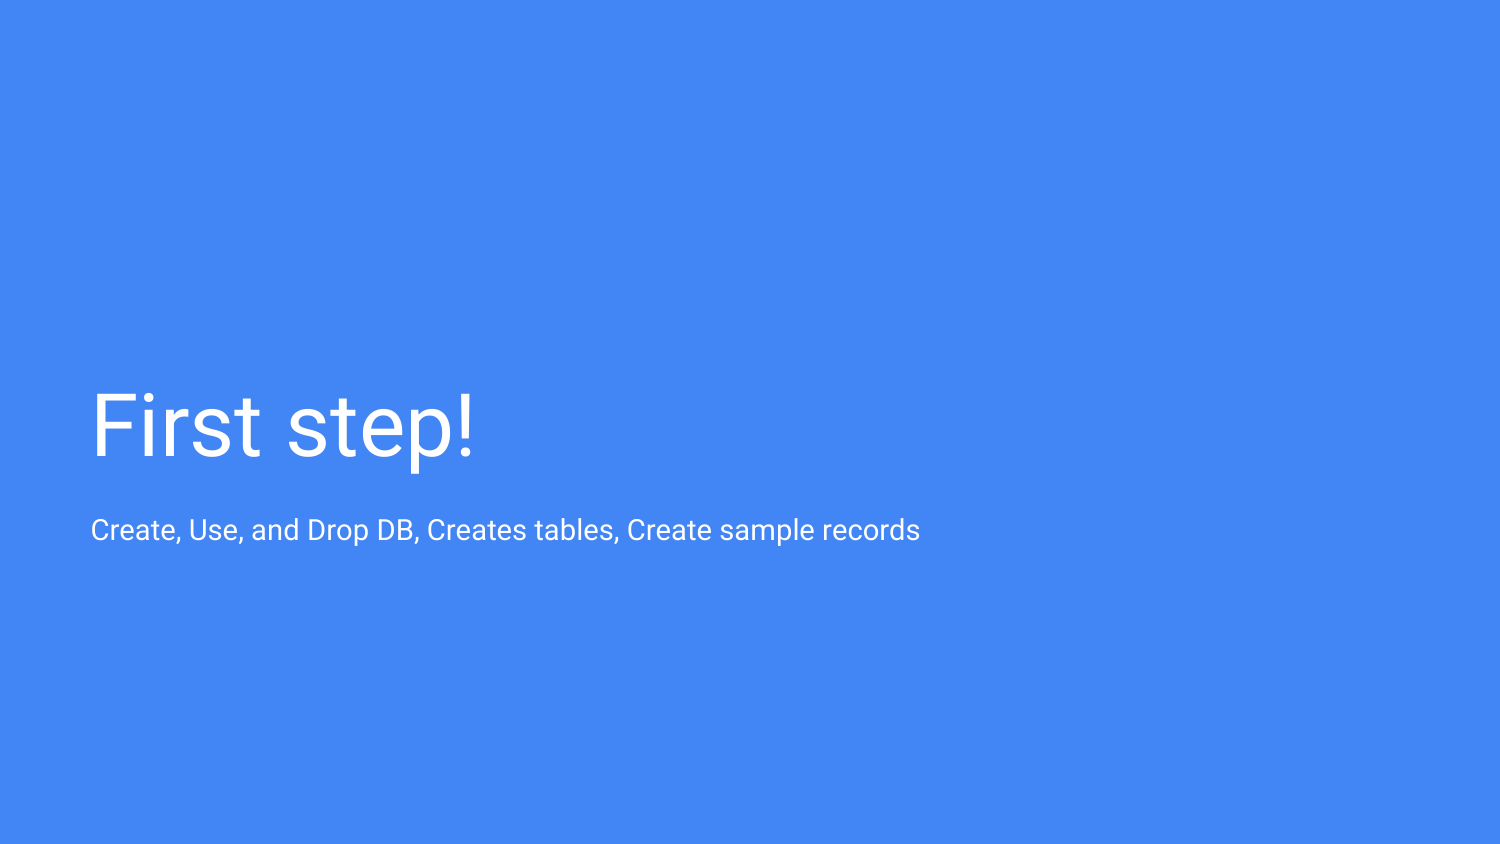

# First step!
Create, Use, and Drop DB, Creates tables, Create sample records